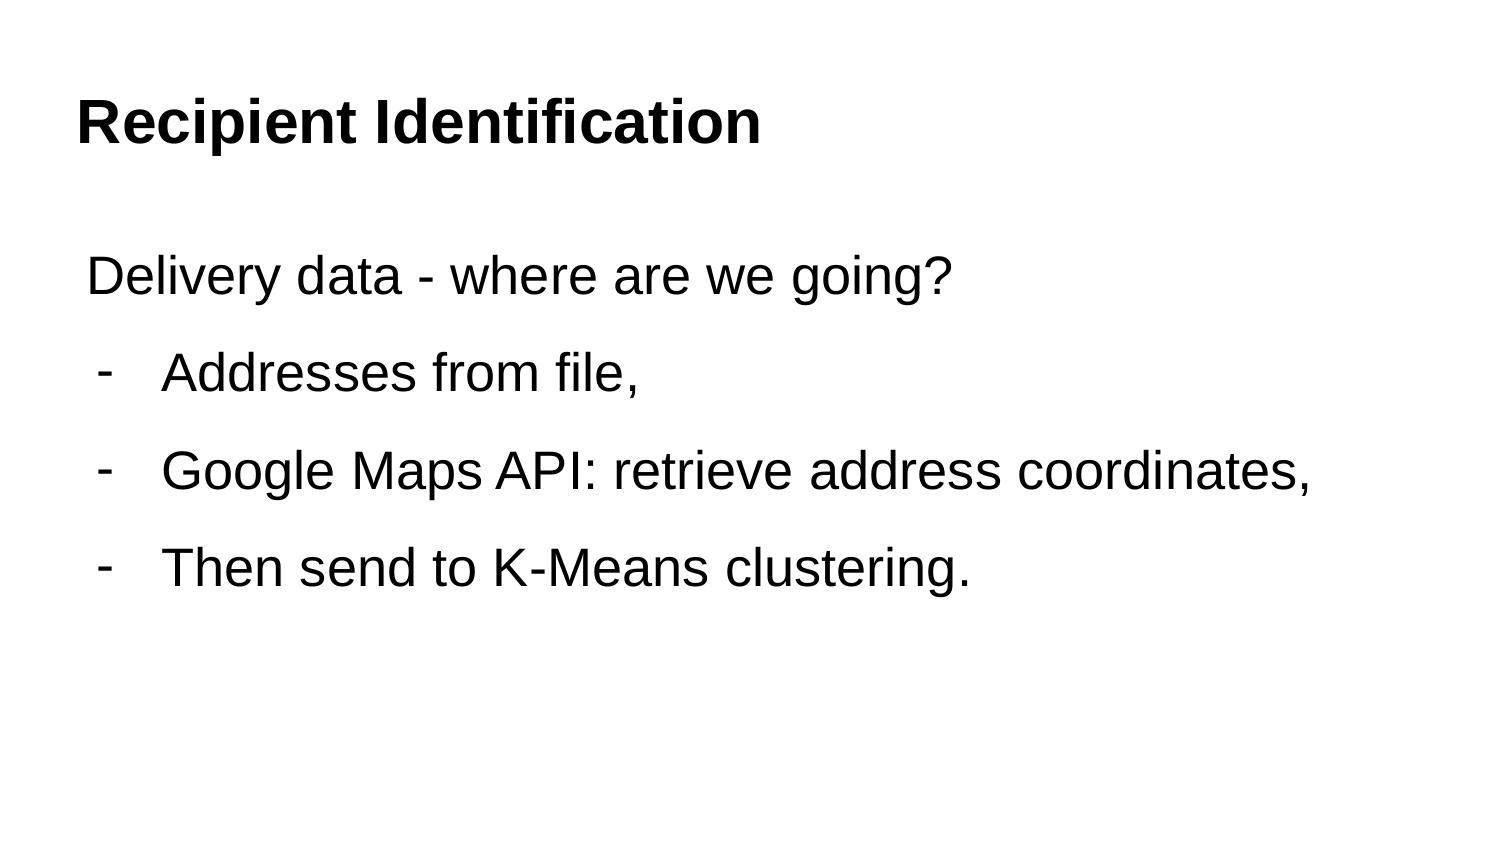

Recipient Identification
Delivery data - where are we going?
Addresses from file,
Google Maps API: retrieve address coordinates,
Then send to K-Means clustering.